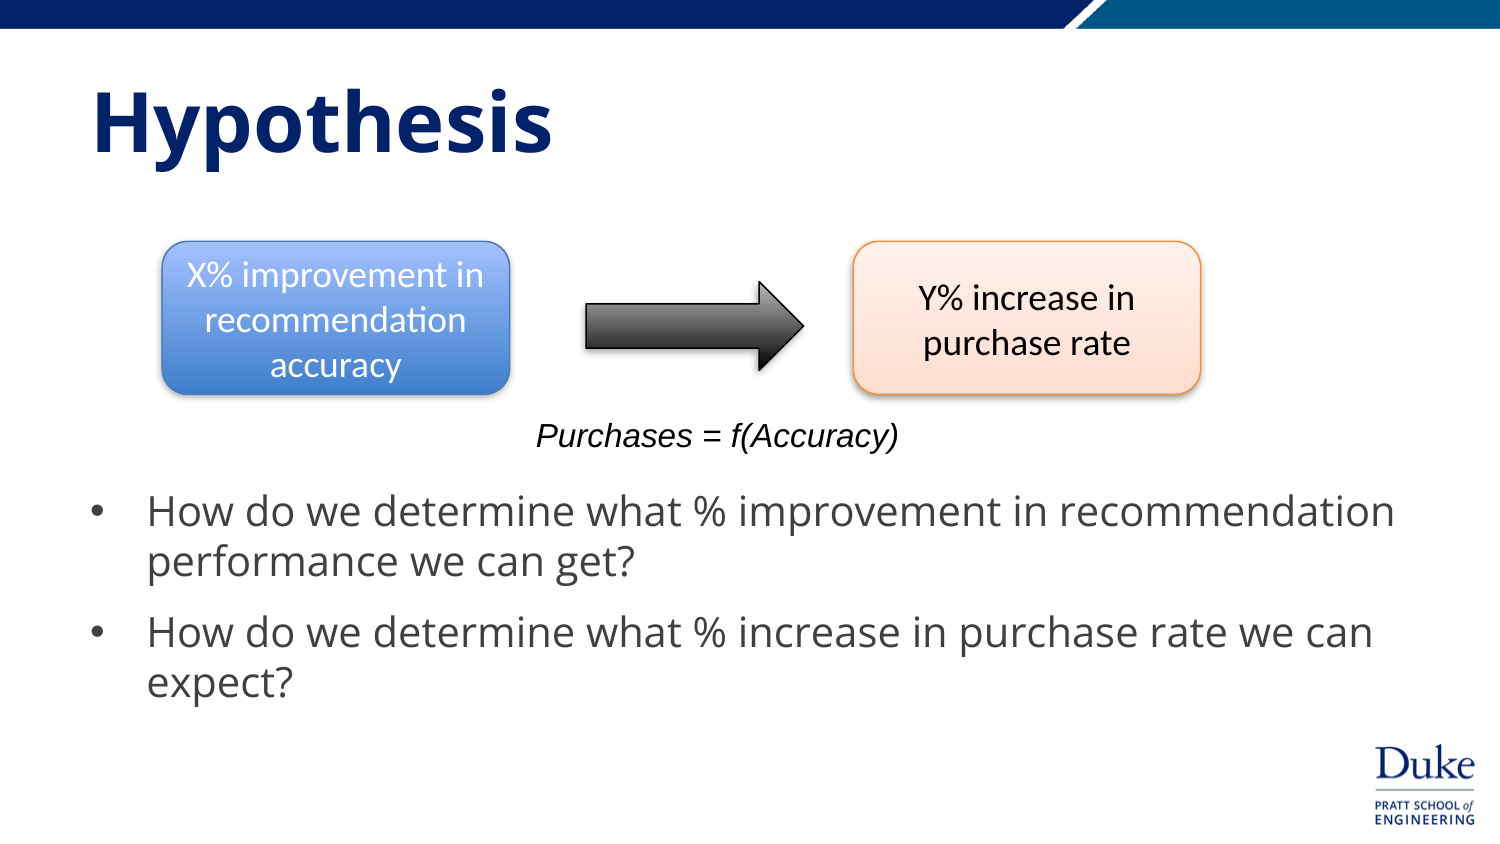

# Hypothesis
X% improvement in recommendation accuracy
Y% increase in purchase rate

Purchases = f(Accuracy)
How do we determine what % improvement in recommendation performance we can get?
How do we determine what % increase in purchase rate we can expect?